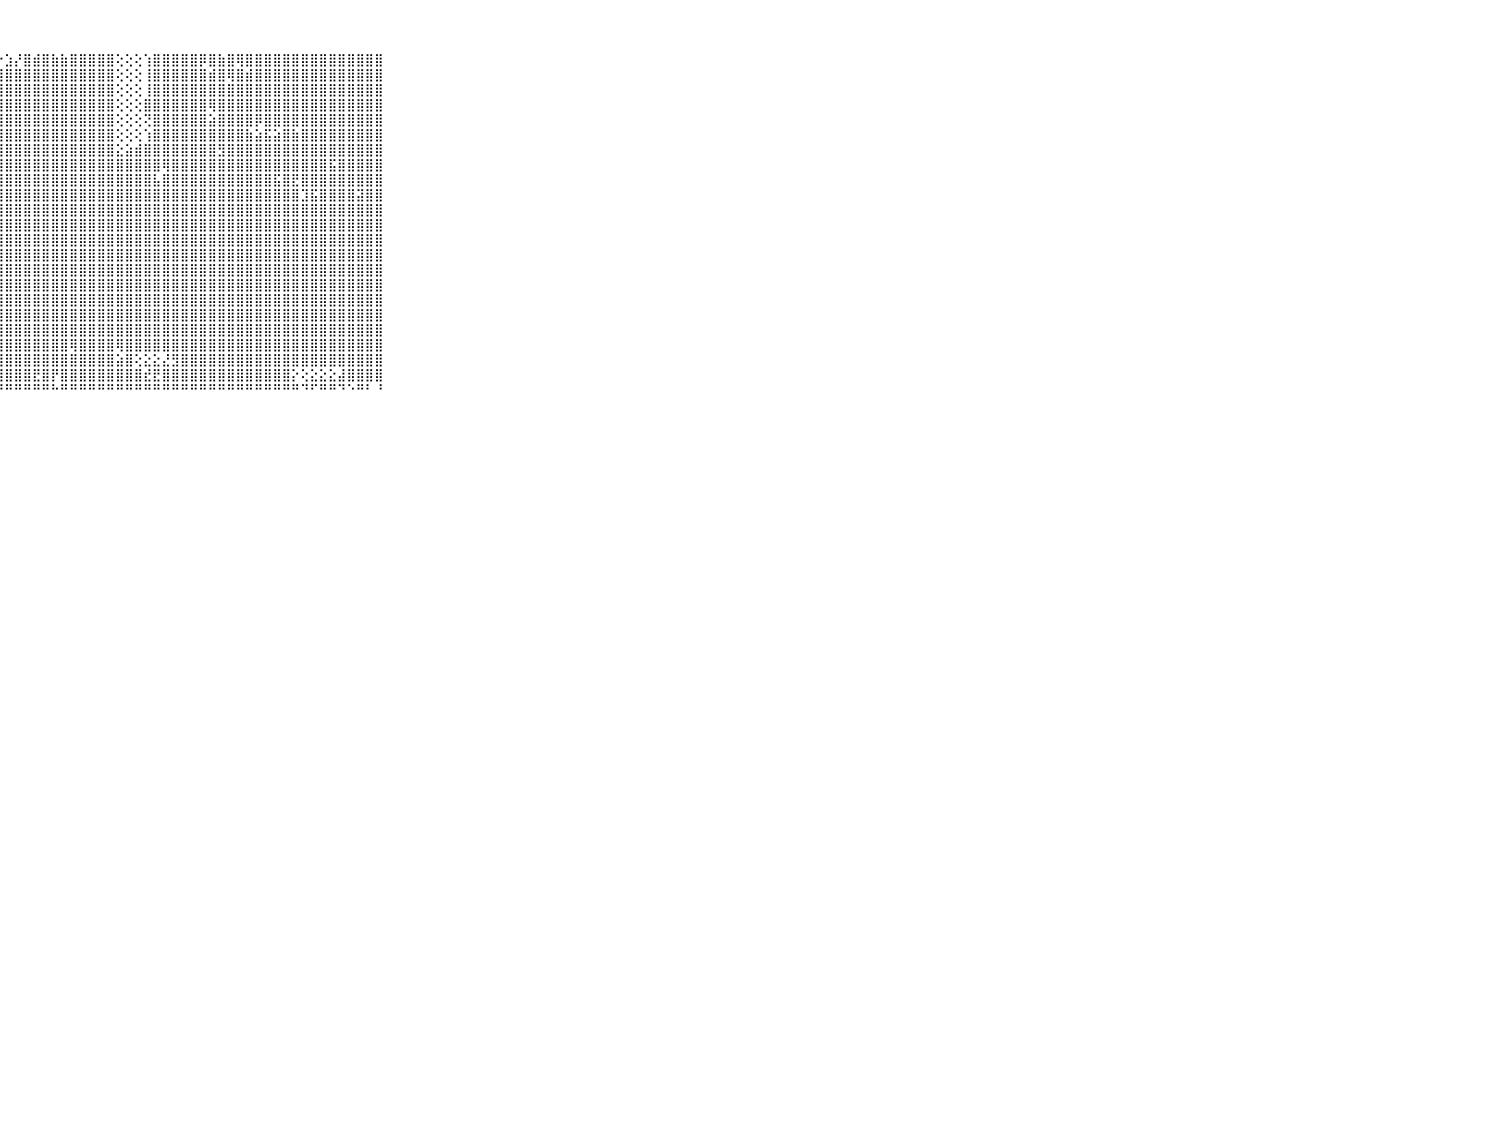

⠀⠀⠀⠀⠀⠀⠀⠀⠀⠀⠀⢕⢕⢕⢕⢕⢕⢕⢕⢕⢕⢕⣕⡕⣕⣵⢵⡕⣱⡜⣿⣾⣿⣷⣷⣿⣿⣿⣿⣿⢕⢕⢕⢱⣿⣿⣿⣿⣿⡿⣿⣷⣿⢿⣿⣿⣿⣿⣿⣿⣿⣿⣿⣿⣿⣿⣿⣿⣿⠀⠀⠀⠀⠀⠀⠀⠀⠀⠀⠀⠀
⠀⠀⠀⠀⠀⠀⠀⠀⠀⠀⠀⢱⣧⢕⣵⣵⣵⣼⣾⣿⣿⣿⣿⣷⣿⣿⣿⣿⣿⣿⣿⣿⣿⣿⣿⣿⣿⣿⣿⣿⢕⢕⢕⢸⣿⣿⣿⣿⣿⣿⣾⣿⢿⣿⣾⣿⣿⣿⣿⣿⣿⣿⣿⣿⣿⣿⣿⣿⣿⠀⠀⠀⠀⠀⠀⠀⠀⠀⠀⠀⠀
⠀⠀⠀⠀⠀⠀⠀⠀⠀⠀⠀⢸⣿⣿⣿⣿⣿⣿⣿⣿⣿⣿⣿⣿⣿⣿⣿⣿⣿⣿⣿⣿⣿⣿⣿⣿⣿⣿⣿⣿⢕⢕⢕⢸⣿⣿⣿⣿⣿⣿⣿⣿⣿⣿⣿⣿⣿⣿⣿⣿⣿⣿⣿⣿⣿⣿⣿⣿⣿⠀⠀⠀⠀⠀⠀⠀⠀⠀⠀⠀⠀
⠀⠀⠀⠀⠀⠀⠀⠀⠀⠀⠀⢸⣿⣿⣿⣿⣿⣿⣿⣿⣿⣿⣿⣿⣿⣿⣿⣿⣿⣿⣿⣿⣿⣿⣿⣿⣿⣿⣿⣿⢕⢕⢕⣿⣿⣿⣿⣿⣿⣿⢿⣿⣿⣿⣿⣿⣿⣿⣿⣿⣿⣿⣿⣿⣿⣿⣿⣿⣿⠀⠀⠀⠀⠀⠀⠀⠀⠀⠀⠀⠀
⠀⠀⠀⠀⠀⠀⠀⠀⠀⠀⠀⢸⣿⣿⣿⣿⣿⣿⣿⣿⣿⣿⣿⣿⣿⣿⣿⣿⣿⣿⣿⣿⣿⣿⣿⣿⣿⣿⣿⣿⢕⢕⢕⢝⣿⣿⣿⣿⣿⣿⣵⣿⣿⣿⣿⡿⣿⣿⣿⣿⣿⣿⣿⣿⣿⣿⣿⣿⣿⠀⠀⠀⠀⠀⠀⠀⠀⠀⠀⠀⠀
⠀⠀⠀⠀⠀⠀⠀⠀⠀⠀⠀⢸⣿⣿⣿⣿⣿⣿⣿⣿⣿⣿⣿⣿⣿⣿⣿⣿⣿⣿⣿⣿⣿⣿⣿⣿⣿⣿⣿⣿⢕⢕⢕⢱⣿⣿⣿⣿⣿⣿⣿⣿⣿⣿⣷⣵⣯⣵⣿⣷⣿⣿⣿⣿⣿⣿⣿⣿⣿⠀⠀⠀⠀⠀⠀⠀⠀⠀⠀⠀⠀
⠀⠀⠀⠀⠀⠀⠀⠀⠀⠀⠀⢸⣿⣿⣿⣿⣿⣿⣿⣿⣿⣿⣿⣿⣿⣿⣿⣿⣿⣿⣿⣿⣿⣿⣿⣿⣿⣿⣿⣿⣕⣵⣾⣿⣿⣿⣿⣿⣿⣿⣿⣻⣿⣿⣿⣿⣿⣿⣿⣿⣿⣿⣿⣿⣿⣿⣿⣿⣿⠀⠀⠀⠀⠀⠀⠀⠀⠀⠀⠀⠀
⠀⠀⠀⠀⠀⠀⠀⠀⠀⠀⠀⢸⣿⣿⣿⣿⣿⣿⣿⣿⣿⣿⣿⣿⣿⣿⣿⣿⣿⣿⣿⣿⣿⣿⣿⣿⣿⣿⣿⣿⣿⣿⣿⣿⣿⢿⣿⣿⣿⣿⣿⣿⣿⣿⣿⣿⣿⣿⣿⣿⣿⣿⣿⣯⣿⣿⣿⣿⣿⠀⠀⠀⠀⠀⠀⠀⠀⠀⠀⠀⠀
⠀⠀⠀⠀⠀⠀⠀⠀⠀⠀⠀⢸⣿⣿⣿⣿⣿⣿⣿⣿⣿⣿⣿⣿⣿⣿⣿⣿⣿⣿⣿⣿⣿⣿⣿⣿⣿⣿⣿⣿⣿⣿⣿⣿⣧⣿⣿⣿⣿⣿⣿⣿⣿⣿⣿⣿⣿⣯⣿⣟⣿⣿⣿⣿⣿⣿⣿⣿⣿⠀⠀⠀⠀⠀⠀⠀⠀⠀⠀⠀⠀
⠀⠀⠀⠀⠀⠀⠀⠀⠀⠀⠀⢸⣿⣿⣿⣿⣿⣿⣿⣿⣿⣿⣿⣿⣿⣿⣿⣿⣿⣿⣿⣿⣿⣿⣿⣿⣿⣿⣿⣿⣿⣿⣿⣿⣿⣿⣿⣿⣿⣿⣿⣿⣿⣿⣿⣿⣿⣿⣿⣿⣹⣯⣿⣿⣿⣿⣽⣿⣿⠀⠀⠀⠀⠀⠀⠀⠀⠀⠀⠀⠀
⠀⠀⠀⠀⠀⠀⠀⠀⠀⠀⠀⢸⣿⣿⣿⣿⣿⣿⣿⣿⣿⣿⣿⣿⣿⣿⣿⣿⣿⣿⣿⣿⣿⣿⣿⣿⣿⣿⣿⣿⣿⣿⣿⣿⣿⣿⣿⣿⣿⣿⣿⣿⣿⣿⣿⣿⣿⣿⣿⣿⣿⣿⣿⣿⣿⣿⣿⣿⣿⠀⠀⠀⠀⠀⠀⠀⠀⠀⠀⠀⠀
⠀⠀⠀⠀⠀⠀⠀⠀⠀⠀⠀⢸⣿⣿⣿⣿⣿⣿⣿⣿⣿⣿⣿⣿⣿⣿⣿⣿⣿⣿⣿⣿⣿⣿⣿⣿⣿⣿⣿⣿⣿⣿⣿⣿⣿⣿⣿⣿⣿⣿⣿⣿⣿⣿⣿⣿⣿⣿⣿⣿⣿⣿⣿⣿⣿⣿⣿⣿⣿⠀⠀⠀⠀⠀⠀⠀⠀⠀⠀⠀⠀
⠀⠀⠀⠀⠀⠀⠀⠀⠀⠀⠀⢸⣿⣿⣿⣿⣿⣿⣿⣿⣿⣿⣿⣿⣿⣿⣿⣿⣿⣿⣿⣿⣿⣿⣿⣿⣿⣿⣿⣿⣿⣿⣿⣿⣿⣿⣿⣿⣿⣿⣿⣿⣿⣿⣿⣿⣿⣿⣿⣿⣿⣿⣿⣿⣿⣿⣿⣿⣿⠀⠀⠀⠀⠀⠀⠀⠀⠀⠀⠀⠀
⠀⠀⠀⠀⠀⠀⠀⠀⠀⠀⠀⢸⣿⣿⣿⣿⣿⣿⣿⣿⣿⣿⣿⣿⣿⣿⣿⣿⣿⣿⣿⣿⣿⣿⣿⣿⣿⣿⣿⣿⣿⣿⣿⣿⣿⣿⣿⣿⣿⣿⣿⣿⣿⣿⣿⣿⣿⣿⣿⣿⣿⣿⣿⣿⣿⣿⣿⣿⣿⠀⠀⠀⠀⠀⠀⠀⠀⠀⠀⠀⠀
⠀⠀⠀⠀⠀⠀⠀⠀⠀⠀⠀⢸⣿⣿⣿⣿⣿⣿⣿⣿⣿⣿⣿⣿⣿⣿⣿⣿⣿⣿⣿⣿⣿⣿⣿⣿⣿⣿⣿⣿⣿⣿⣿⣿⣿⣿⣿⣿⣿⣿⣿⣿⣿⣿⣿⣿⣿⣿⣿⣿⣿⣿⣿⣿⣿⣿⣿⣿⣿⠀⠀⠀⠀⠀⠀⠀⠀⠀⠀⠀⠀
⠀⠀⠀⠀⠀⠀⠀⠀⠀⠀⠀⢸⣿⣿⣿⣿⣿⣿⣿⣿⣿⣿⣿⣿⣿⣿⣿⣿⣿⣿⣿⣿⣿⣿⣿⣿⣿⣿⣿⣿⣿⣿⣿⣿⣿⣿⣿⣿⣿⣿⣿⣿⣿⣿⣿⣿⣿⣿⣿⣿⣿⣿⣿⣿⣿⣿⣿⣿⣿⠀⠀⠀⠀⠀⠀⠀⠀⠀⠀⠀⠀
⠀⠀⠀⠀⠀⠀⠀⠀⠀⠀⠀⢸⣿⣿⣿⣿⣿⣿⣿⣿⣿⣿⣿⣿⣿⣿⣿⣿⣿⣿⣿⣿⣿⣿⣿⣿⣿⣿⣿⣿⣿⣿⣿⣿⣿⣿⣿⣿⣿⣿⣿⣿⣿⣿⣿⣿⣿⣿⣿⣿⣿⣿⣿⣿⣿⣿⣿⣿⣿⠀⠀⠀⠀⠀⠀⠀⠀⠀⠀⠀⠀
⠀⠀⠀⠀⠀⠀⠀⠀⠀⠀⠀⢸⣿⣿⣿⣿⣿⣿⣿⣿⣿⣿⣿⣿⣿⣿⣿⣿⣿⣿⣿⣿⣿⣿⣿⣿⣿⣿⣿⣿⣿⣿⣿⣿⣿⣿⣿⣿⣿⣿⣿⣿⣿⣿⣿⣿⣿⣿⣿⣿⣿⣿⣿⣿⣿⣿⣿⣿⣿⠀⠀⠀⠀⠀⠀⠀⠀⠀⠀⠀⠀
⠀⠀⠀⠀⠀⠀⠀⠀⠀⠀⠀⢸⣿⣿⣿⣿⣿⣿⣿⣿⣿⣿⣿⣿⣿⣿⣿⣿⣿⣿⣿⣿⣿⣿⣿⣿⣿⣿⣿⣿⣿⣿⣿⣿⣿⣿⣿⣿⣿⣿⣿⣿⣿⣿⣿⣿⣿⣿⣿⣿⣿⣿⣿⣿⣿⣿⣿⣿⣿⠀⠀⠀⠀⠀⠀⠀⠀⠀⠀⠀⠀
⠀⠀⠀⠀⠀⠀⠀⠀⠀⠀⠀⢸⣿⣿⣿⣿⣿⣿⣿⣿⣿⣿⣿⣿⣿⣿⣿⣿⣿⣿⣿⣿⣿⣿⣿⢿⣿⣿⣿⣿⢿⣿⣿⣿⣿⣿⣿⣿⣿⣿⣿⣿⣿⣿⣿⣿⣿⣿⣿⣿⣿⣿⣿⣿⣿⣿⣿⣿⣿⠀⠀⠀⠀⠀⠀⠀⠀⠀⠀⠀⠀
⠀⠀⠀⠀⠀⠀⠀⠀⠀⠀⠀⢸⣿⣿⣿⣿⣿⣿⣿⣿⣿⣿⣿⣿⣿⣿⣿⣿⣿⣿⣿⣿⣿⣿⣿⣿⣿⣿⣿⣿⣵⣿⢕⣕⣕⣜⣻⣿⣿⣿⣿⣿⣿⣿⣿⣿⣿⣿⣿⣿⣿⣿⣿⣿⣿⣿⣿⣿⣿⠀⠀⠀⠀⠀⠀⠀⠀⠀⠀⠀⠀
⠀⠀⠀⠀⠀⠀⠀⠀⠀⠀⠀⢸⣿⣿⣿⣿⣿⣿⣿⣿⣿⣿⣿⣿⣿⣿⣿⣿⣿⣿⣿⣟⣿⡟⣿⣿⣿⣿⣿⣿⣿⣿⣿⣞⣟⣿⣿⣿⣿⣿⣿⣿⣿⣿⣿⣿⣿⣿⣿⡕⢕⣕⣕⣕⣼⣿⣿⣿⣿⠀⠀⠀⠀⠀⠀⠀⠀⠀⠀⠀⠀
⠀⠀⠀⠀⠀⠀⠀⠀⠀⠀⠀⠘⠛⠛⠛⠛⠛⠛⠛⠛⠛⠛⠛⠛⠛⠛⠛⠛⠛⠛⠛⠛⠛⠓⠛⠛⠛⠛⠛⠛⠛⠛⠛⠛⠛⠛⠛⠛⠛⠛⠛⠛⠛⠛⠛⠛⠛⠛⠛⠛⠙⠋⠛⠛⠙⠑⠛⠃⠘⠀⠀⠀⠀⠀⠀⠀⠀⠀⠀⠀⠀